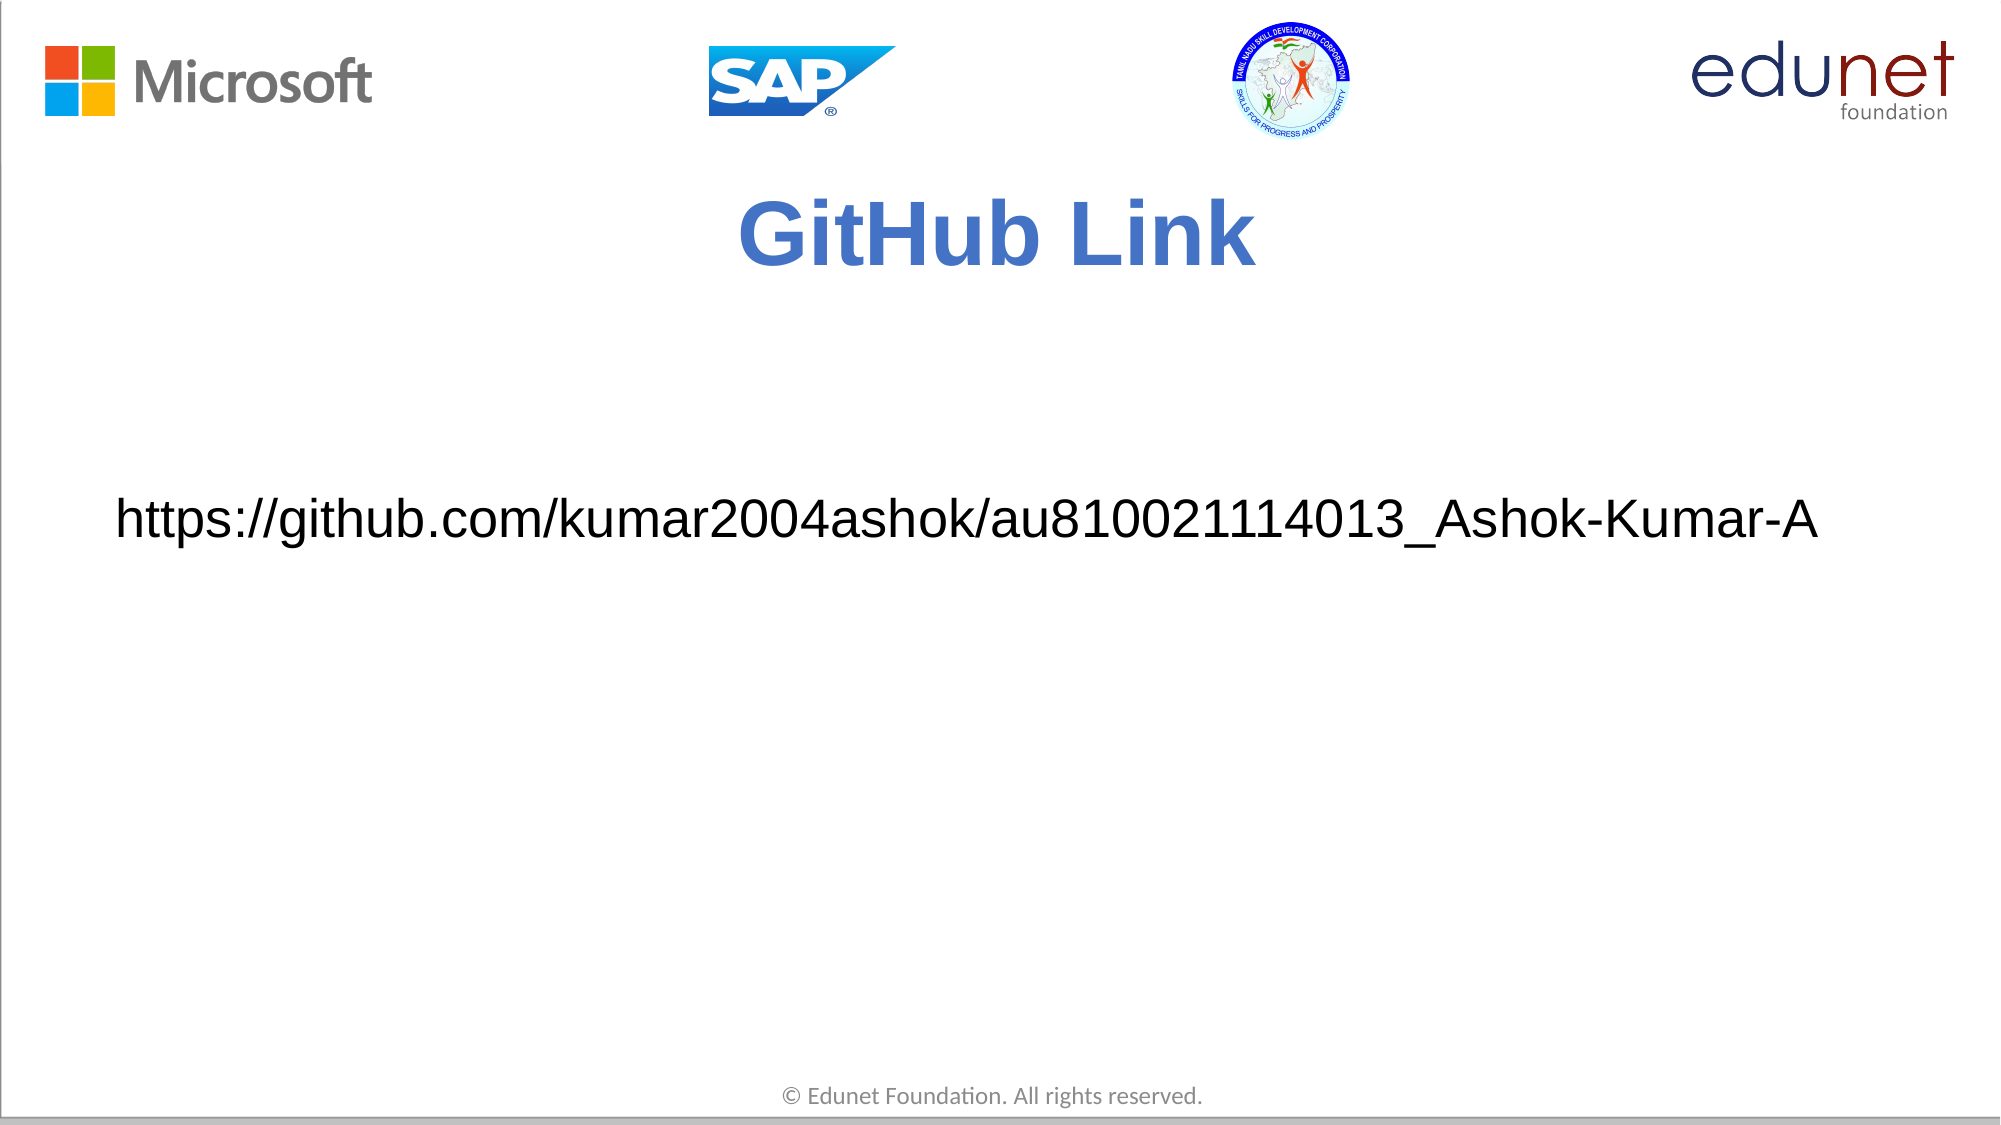

# GitHub Link

https://github.com/kumar2004ashok/au810021114013_Ashok-Kumar-A
© Edunet Foundation. All rights reserved.